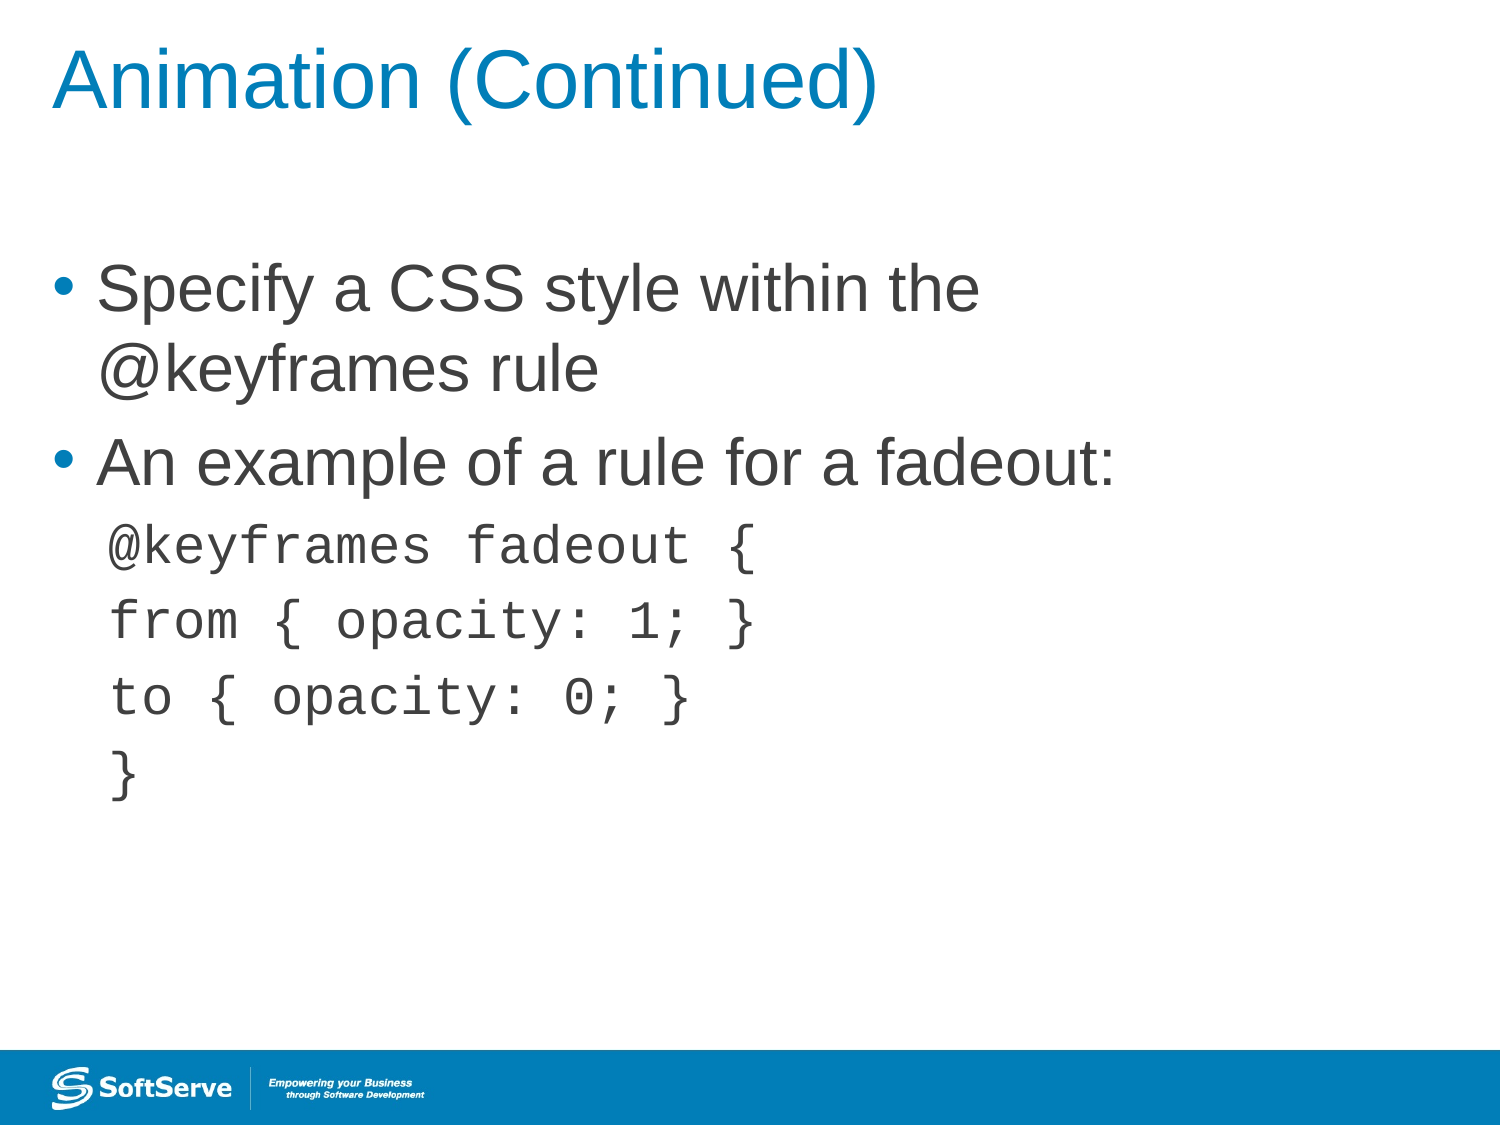

# Animation (Continued)
Specify a CSS style within the @keyframes rule
An example of a rule for a fadeout:
@keyframes fadeout {
from { opacity: 1; }
to { opacity: 0; }
}